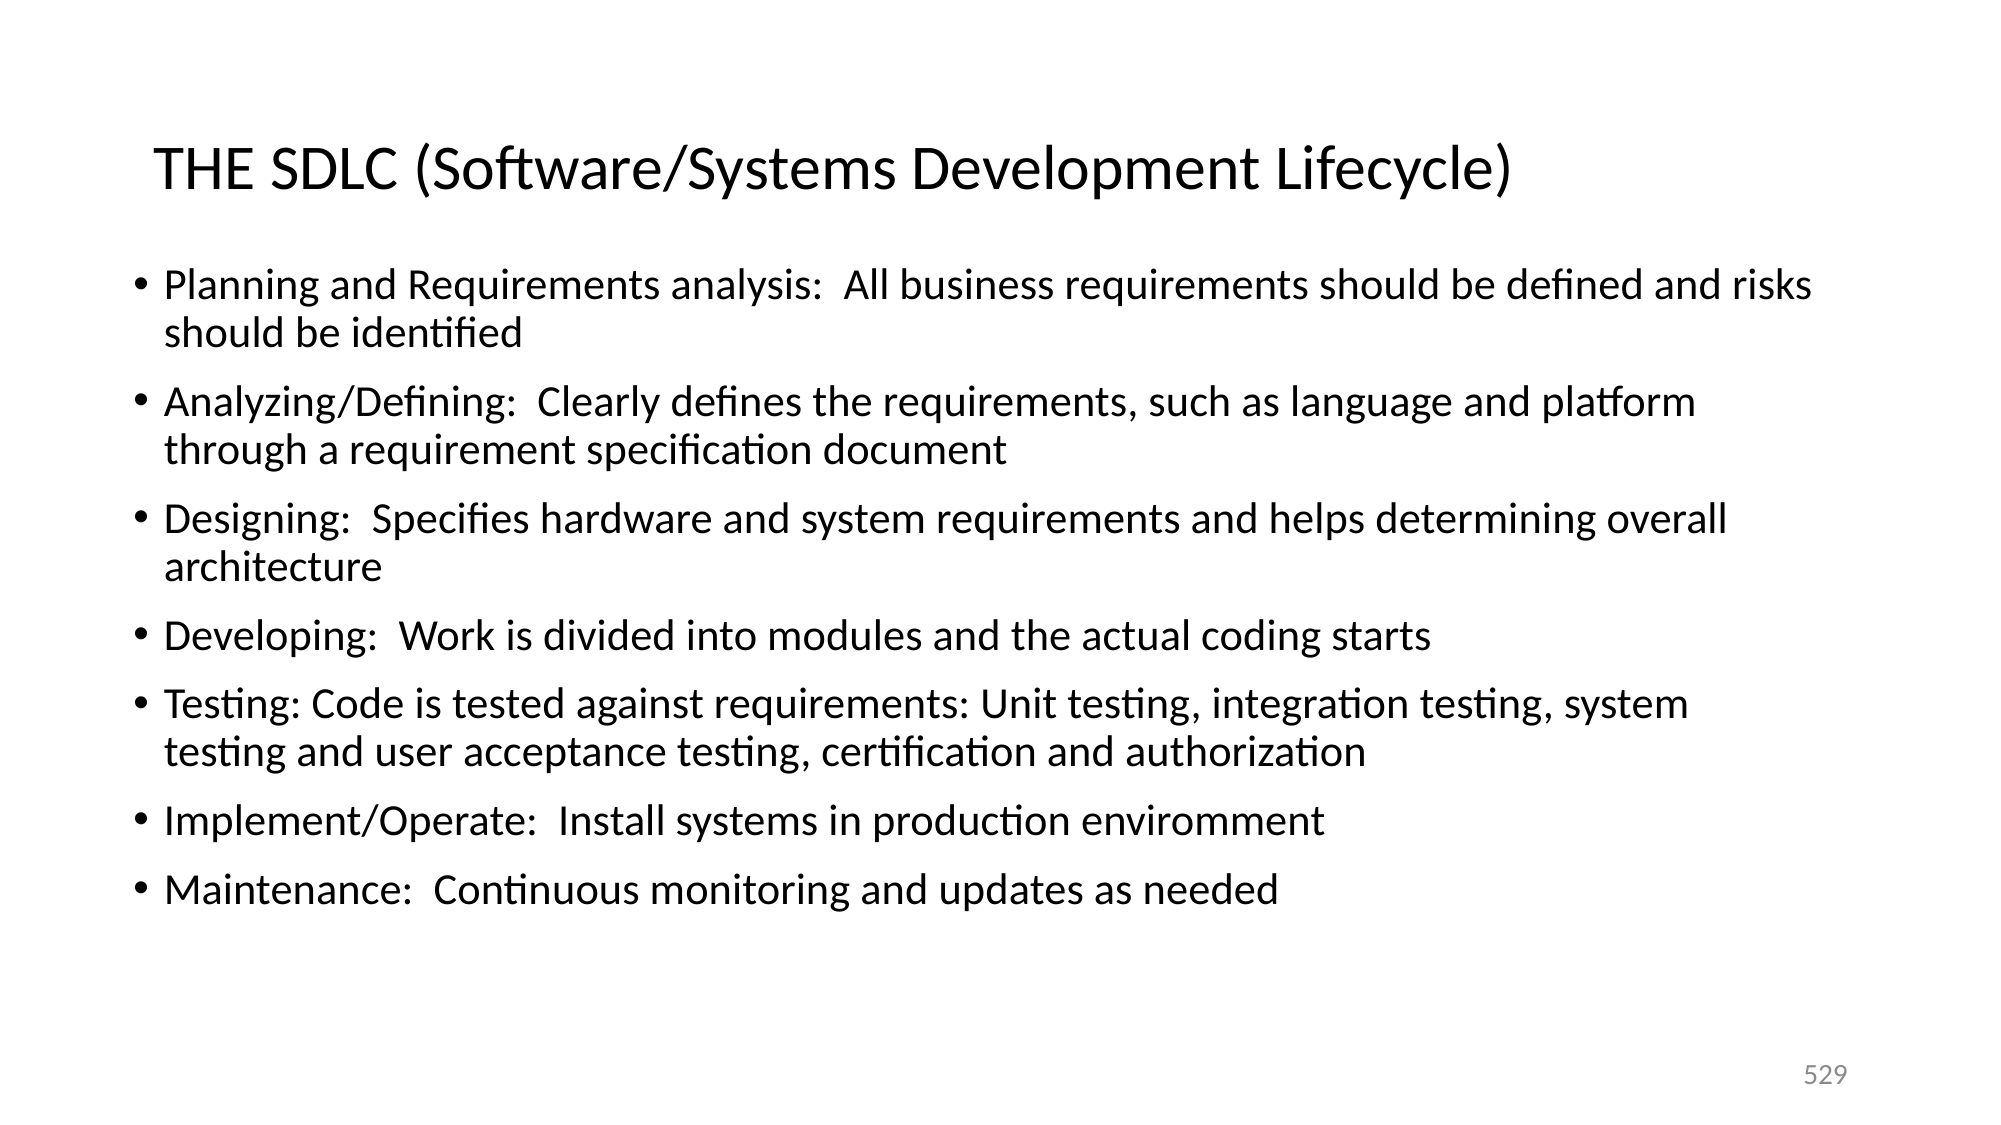

# THE SDLC (Software/Systems Development Lifecycle)
Planning and Requirements analysis:  All business requirements should be defined and risks should be identified
Analyzing/Defining:  Clearly defines the requirements, such as language and platform through a requirement specification document
Designing:  Specifies hardware and system requirements and helps determining overall architecture
Developing:  Work is divided into modules and the actual coding starts
Testing: Code is tested against requirements: Unit testing, integration testing, system testing and user acceptance testing, certification and authorization
Implement/Operate:  Install systems in production enviromment
Maintenance:  Continuous monitoring and updates as needed

529